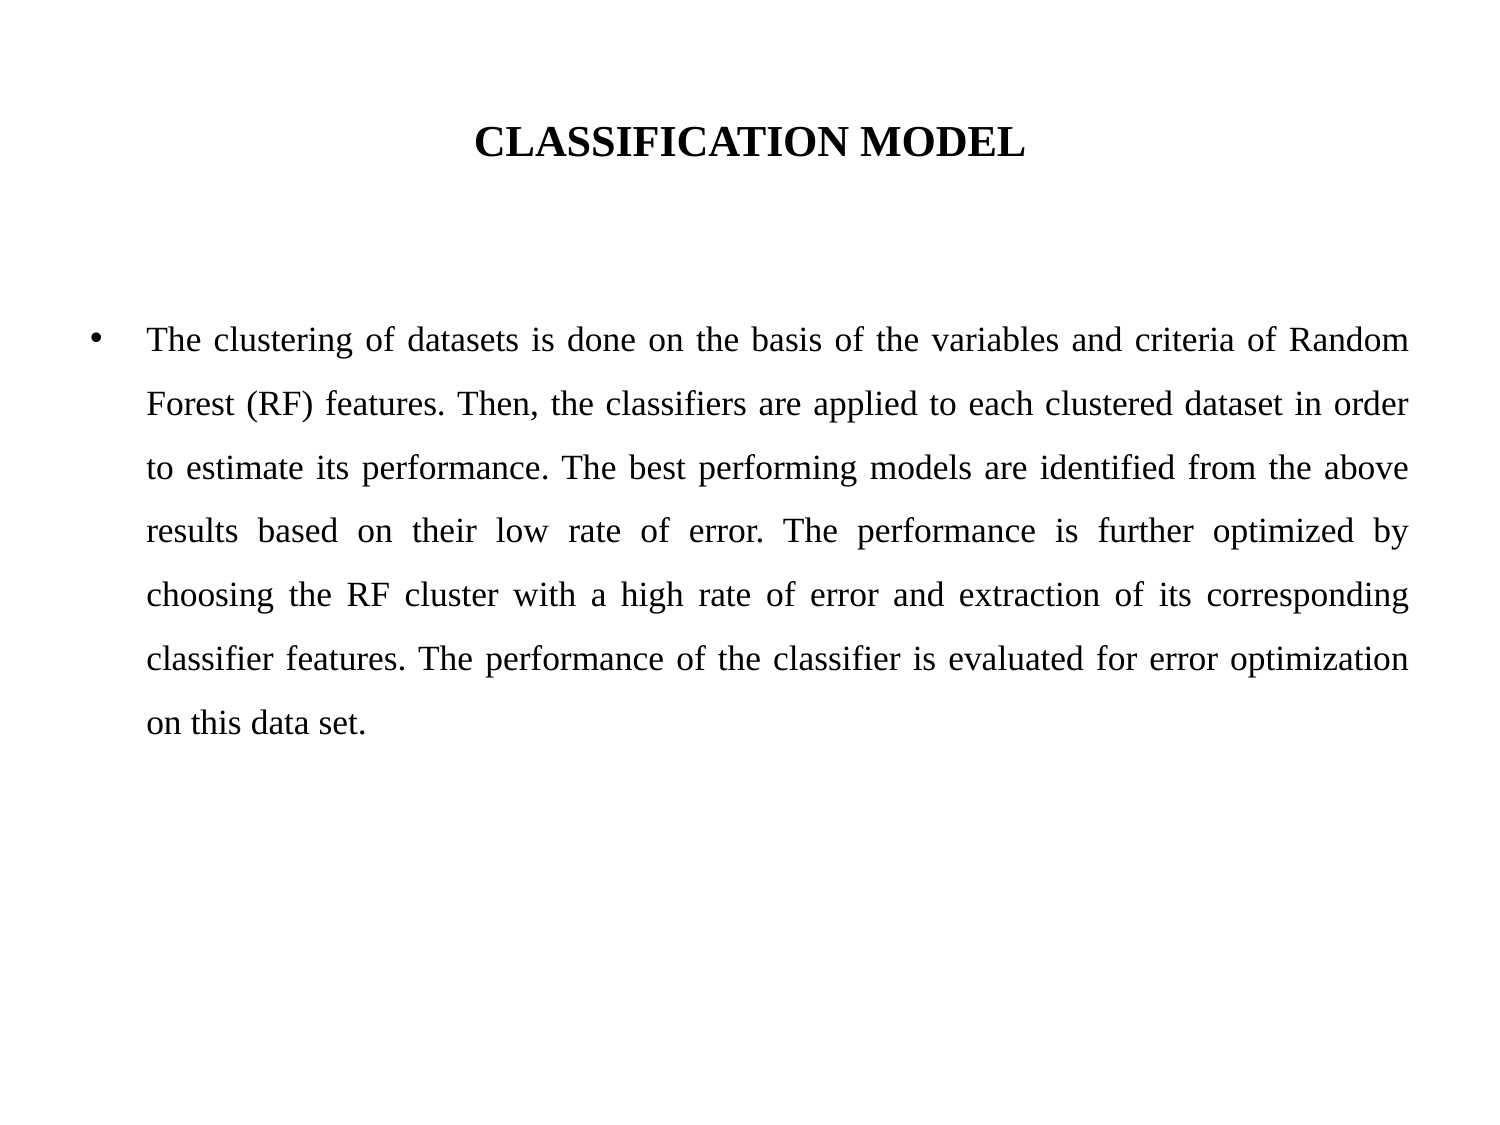

# CLASSIFICATION MODEL

The clustering of datasets is done on the basis of the variables and criteria of Random Forest (RF) features. Then, the classifiers are applied to each clustered dataset in order to estimate its performance. The best performing models are identified from the above results based on their low rate of error. The performance is further optimized by choosing the RF cluster with a high rate of error and extraction of its corresponding classifier features. The performance of the classifier is evaluated for error optimization on this data set.